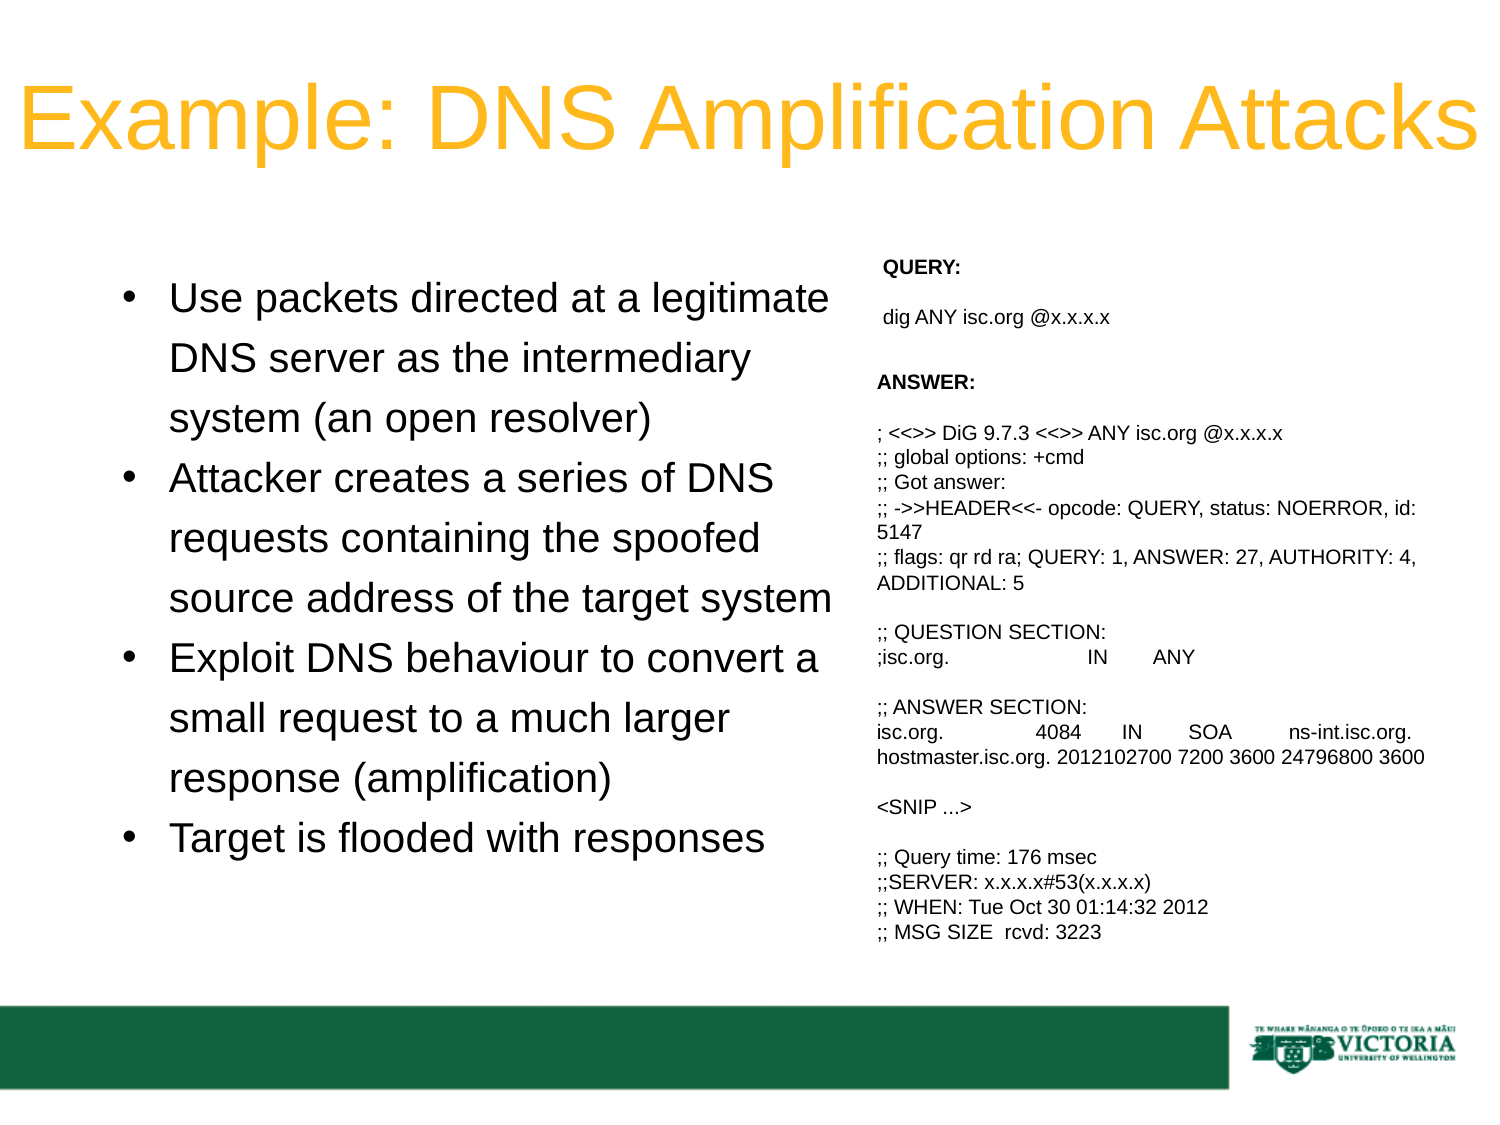

Example: DNS Amplification Attacks
QUERY:

dig ANY isc.org @x.x.x.x
Use packets directed at a legitimate DNS server as the intermediary system (an open resolver)
Attacker creates a series of DNS requests containing the spoofed source address of the target system
Exploit DNS behaviour to convert a small request to a much larger response (amplification)
Target is flooded with responses
ANSWER:

; <<>> DiG 9.7.3 <<>> ANY isc.org @x.x.x.x
;; global options: +cmd
;; Got answer:
;; ->>HEADER<<- opcode: QUERY, status: NOERROR, id: 5147
;; flags: qr rd ra; QUERY: 1, ANSWER: 27, AUTHORITY: 4, ADDITIONAL: 5

;; QUESTION SECTION:
;isc.org.                        IN        ANY

;; ANSWER SECTION:
isc.org.                4084       IN        SOA          ns-int.isc.org. hostmaster.isc.org. 2012102700 7200 3600 24796800 3600

<SNIP ...>

;; Query time: 176 msec
;;SERVER: x.x.x.x#53(x.x.x.x)
;; WHEN: Tue Oct 30 01:14:32 2012
;; MSG SIZE  rcvd: 3223